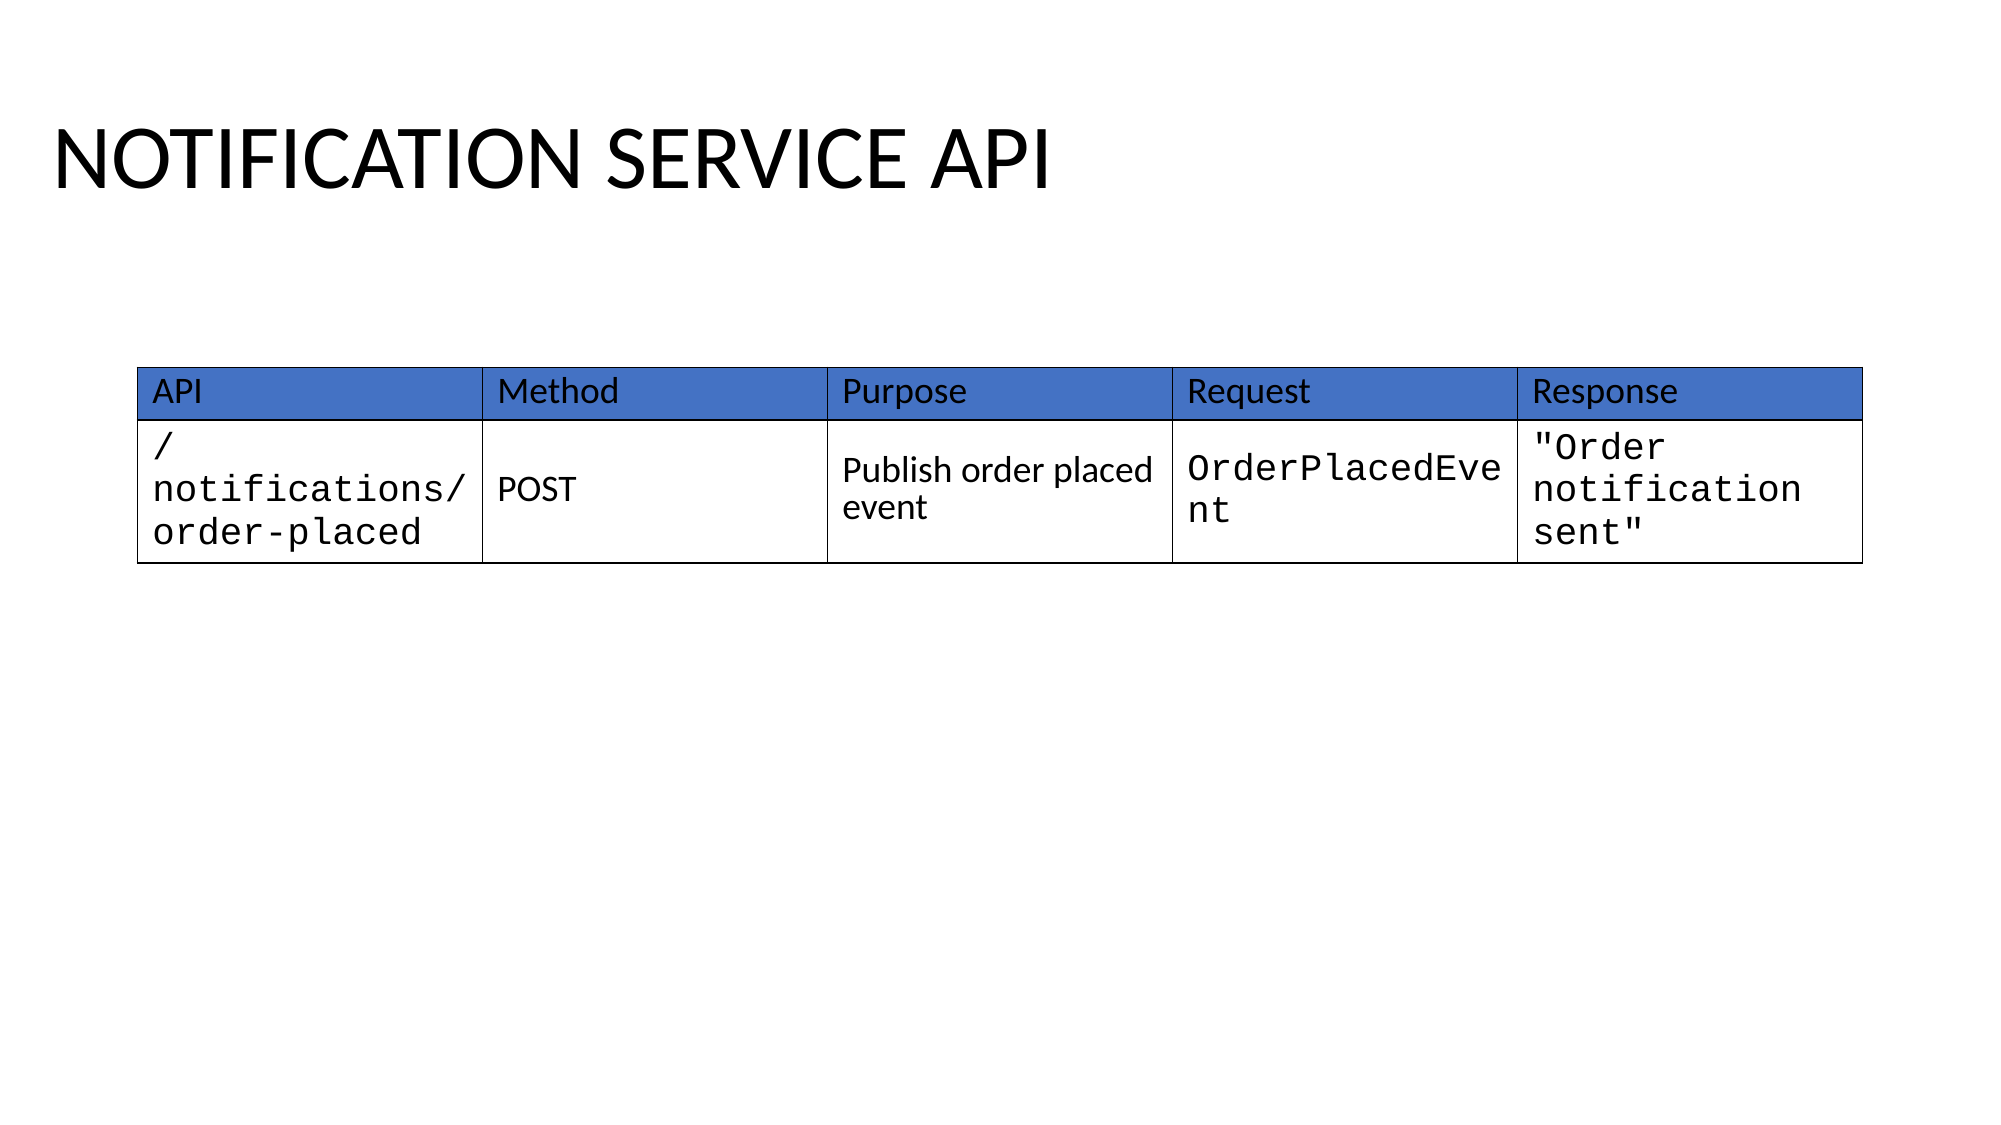

# NOTIFICATION SERVICE API
| API | Method | Purpose | Request | Response |
| --- | --- | --- | --- | --- |
| /notifications/order-placed | POST | Publish order placed event | OrderPlacedEvent | "Order notification sent" |